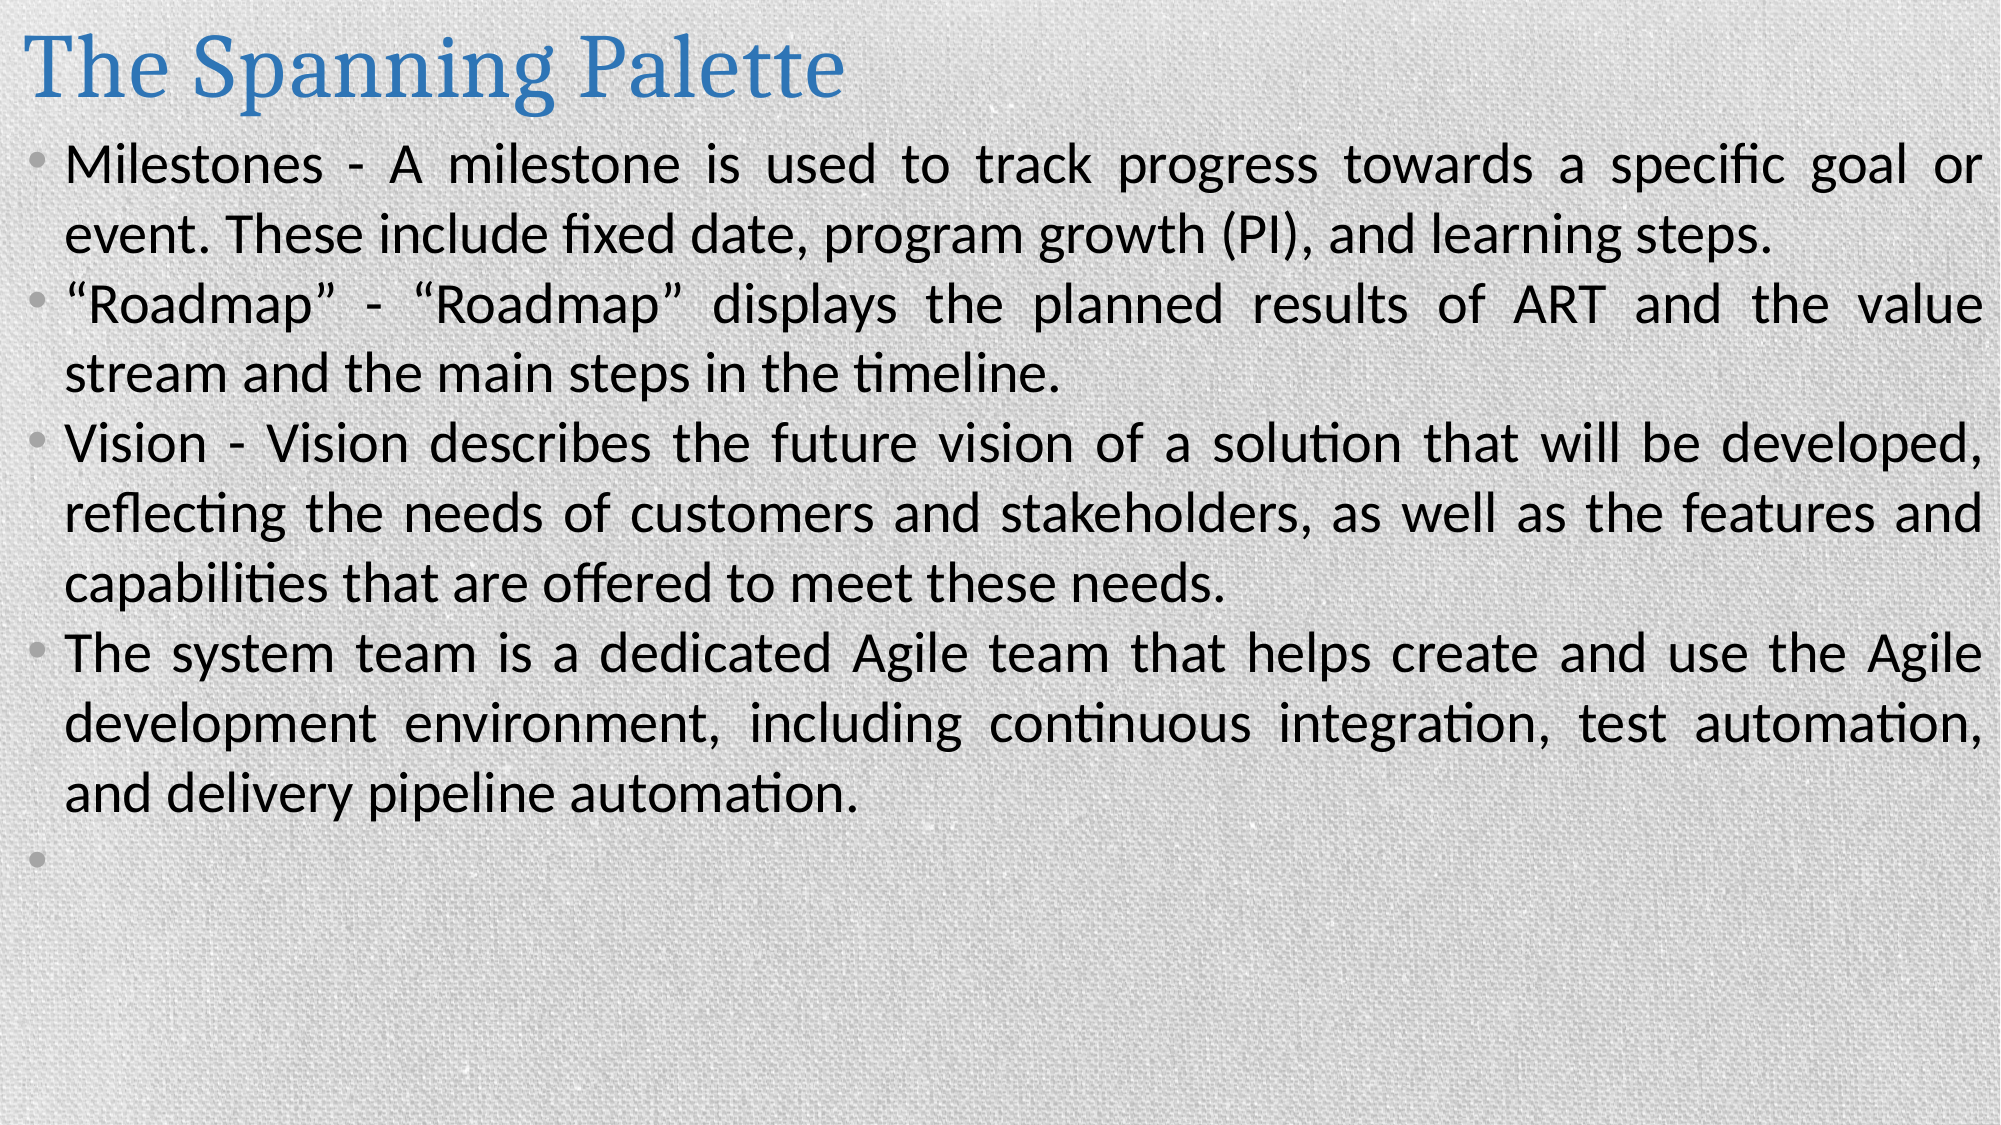

The Spanning Palette
Milestones - A milestone is used to track progress towards a specific goal or event. These include fixed date, program growth (PI), and learning steps.
“Roadmap” - “Roadmap” displays the planned results of ART and the value stream and the main steps in the timeline.
Vision - Vision describes the future vision of a solution that will be developed, reflecting the needs of customers and stakeholders, as well as the features and capabilities that are offered to meet these needs.
The system team is a dedicated Agile team that helps create and use the Agile development environment, including continuous integration, test automation, and delivery pipeline automation.